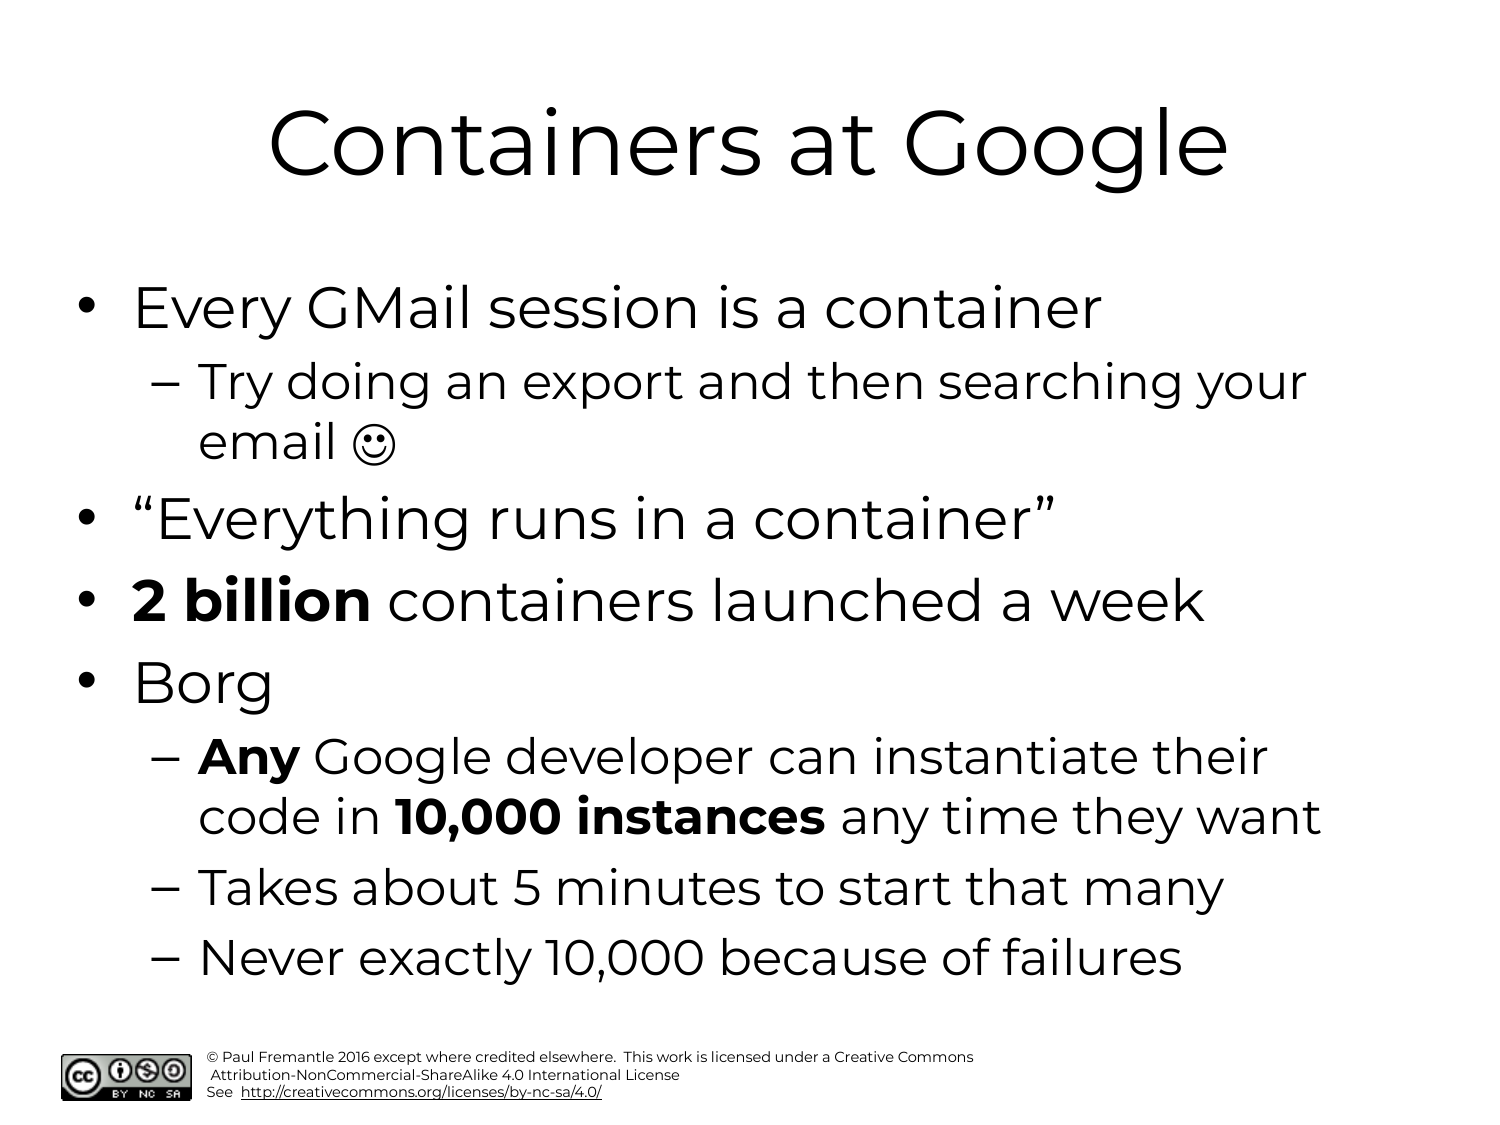

# Containers at Google
Every GMail session is a container
Try doing an export and then searching your email ☺
“Everything runs in a container”
2 billion containers launched a week
Borg
Any Google developer can instantiate their code in 10,000 instances any time they want
Takes about 5 minutes to start that many
Never exactly 10,000 because of failures